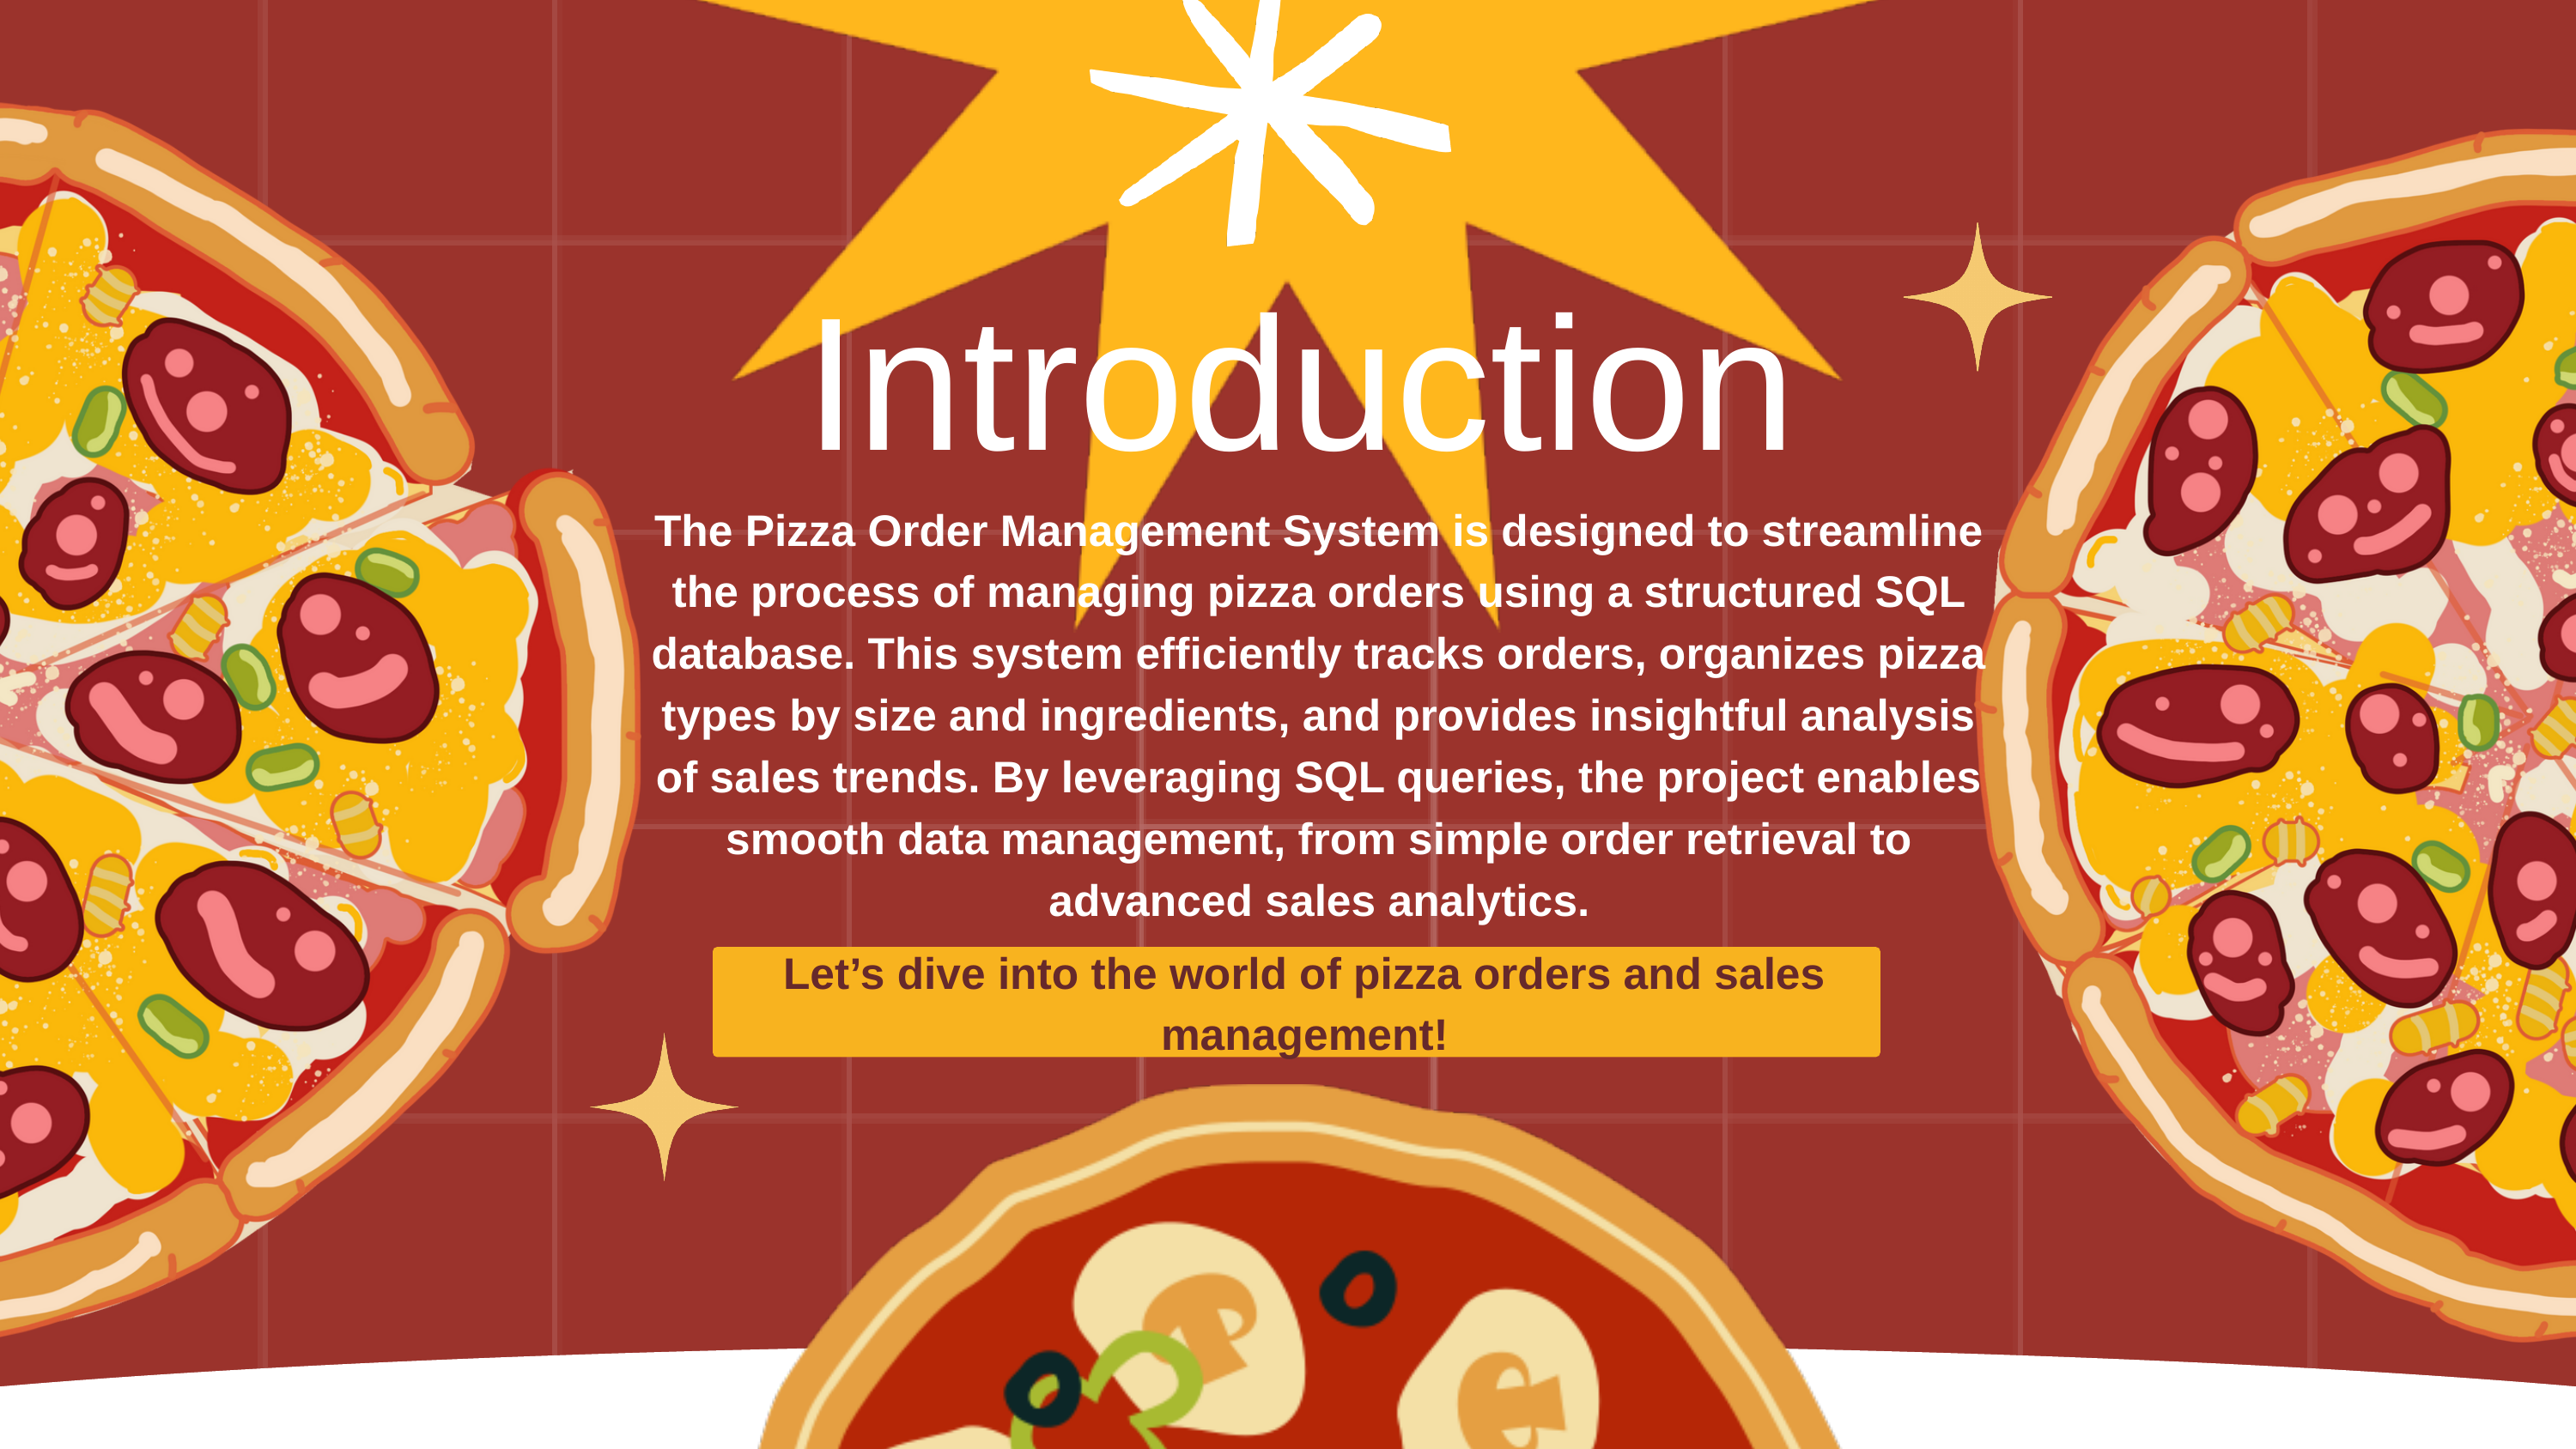

Introduction
The Pizza Order Management System is designed to streamline the process of managing pizza orders using a structured SQL database. This system efficiently tracks orders, organizes pizza types by size and ingredients, and provides insightful analysis of sales trends. By leveraging SQL queries, the project enables smooth data management, from simple order retrieval to advanced sales analytics.
Let’s dive into the world of pizza orders and sales management!